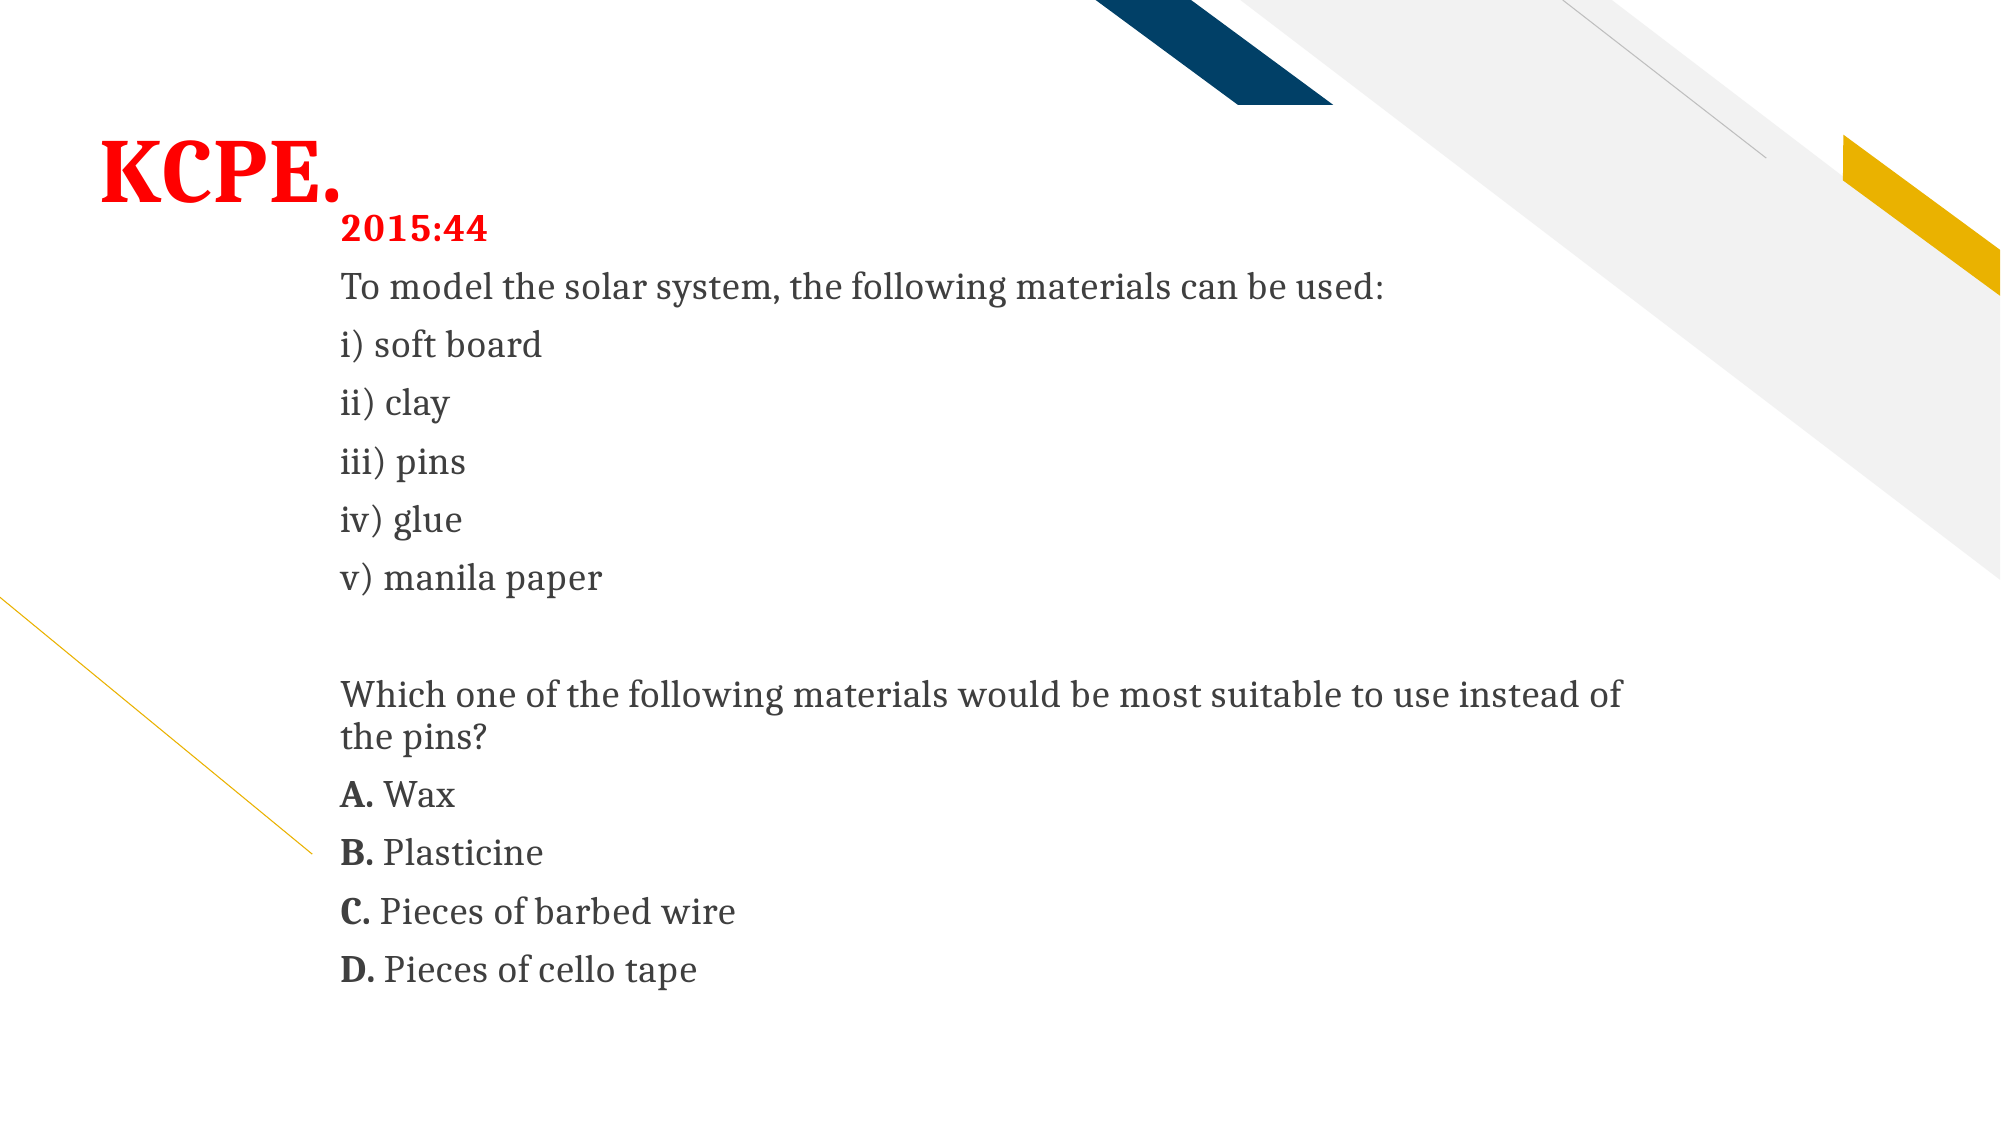

# KCPE.
2015:44
To model the solar system, the following materials can be used:
i) soft board
ii) clay
iii) pins
iv) glue
v) manila paper

Which one of the following materials would be most suitable to use instead of the pins?
A. Wax
B. Plasticine
C. Pieces of barbed wire
D. Pieces of cello tape